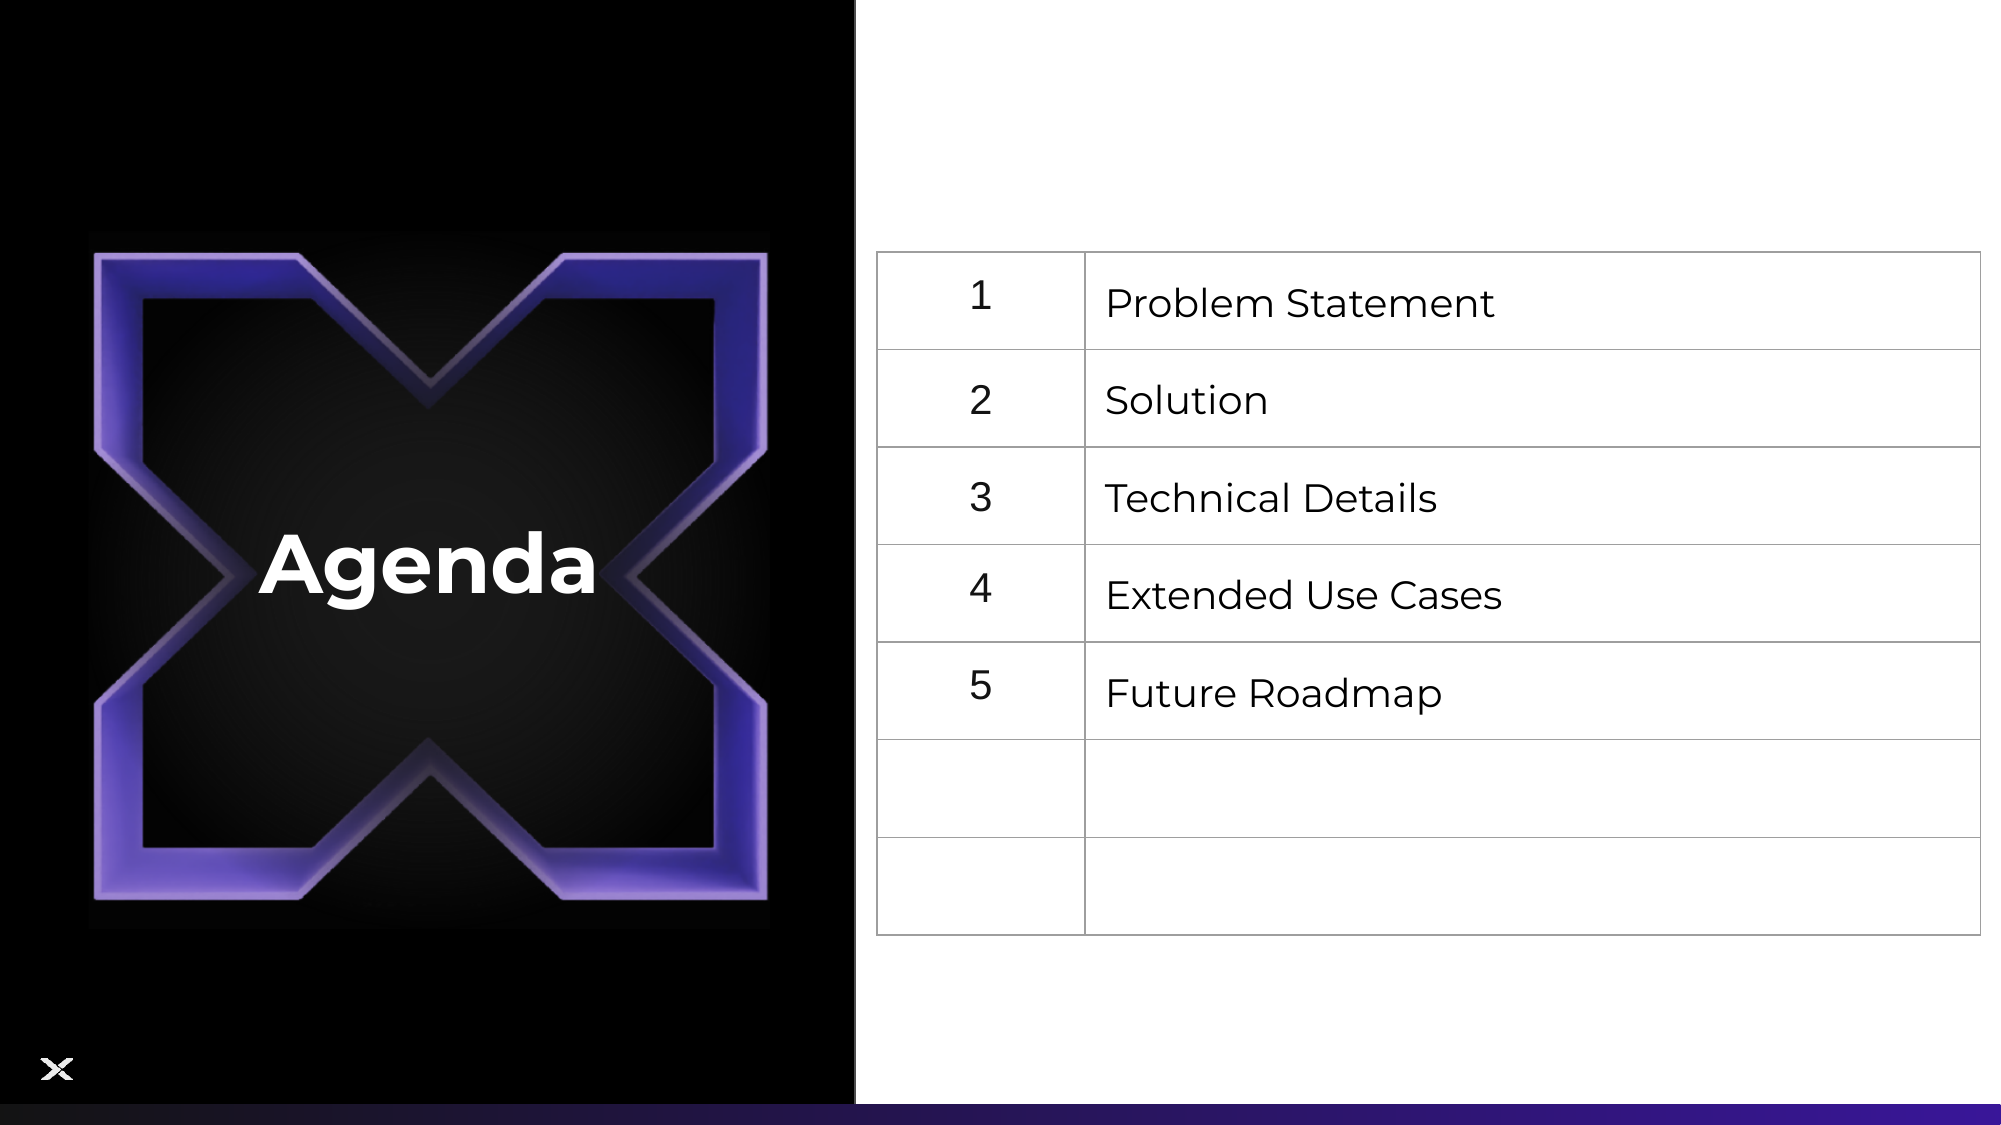

| 1 | Problem Statement |
| --- | --- |
| 2 | Solution |
| 3 | Technical Details |
| 4 | Extended Use Cases |
| 5 | Future Roadmap |
|  |  |
|  |  |
Agenda
Nutanix Confidential
2